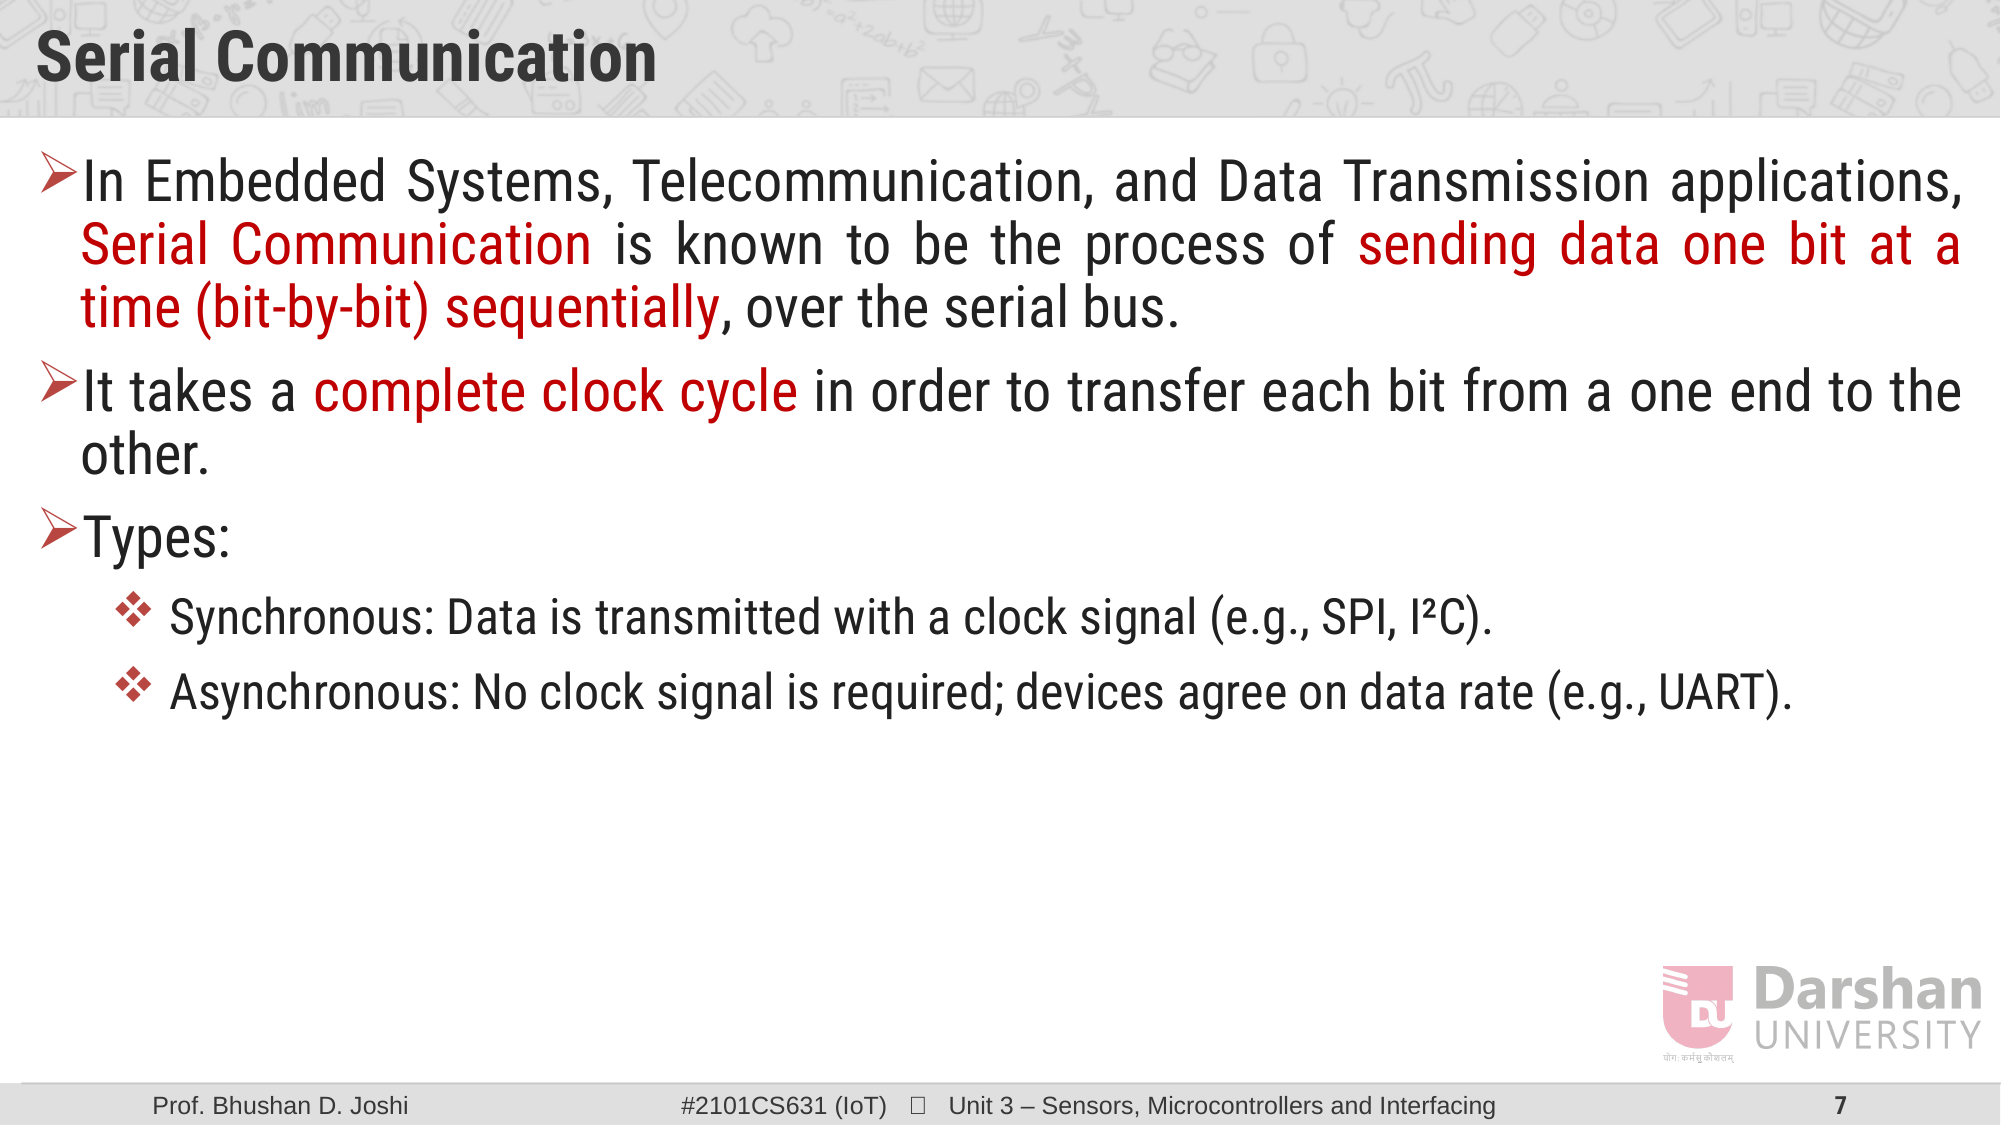

# Serial Communication
In Embedded Systems, Telecommunication, and Data Transmission applications, Serial Communication is known to be the process of sending data one bit at a time (bit-by-bit) sequentially, over the serial bus.
It takes a complete clock cycle in order to transfer each bit from a one end to the other.
Types:
Synchronous: Data is transmitted with a clock signal (e.g., SPI, I²C).
Asynchronous: No clock signal is required; devices agree on data rate (e.g., UART).